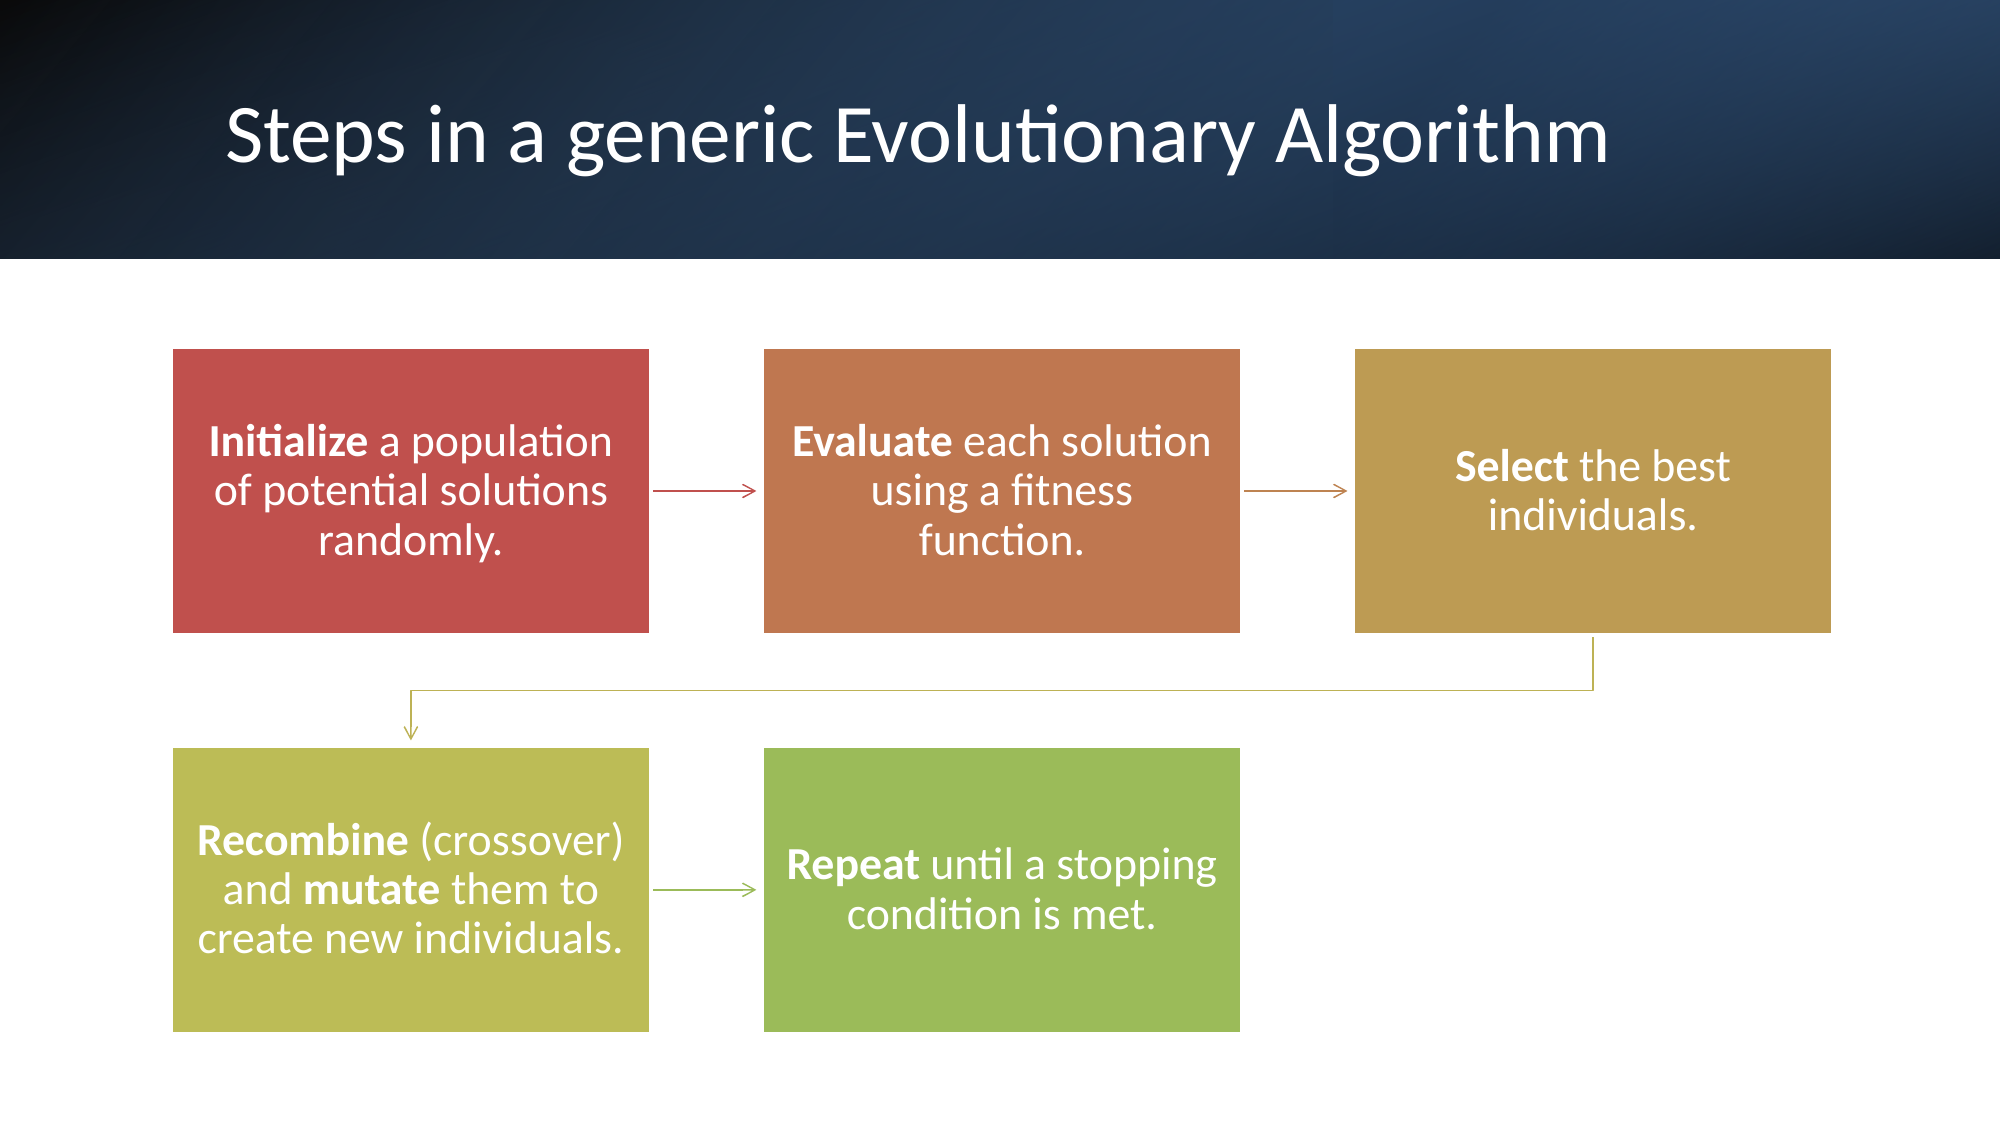

# Steps in a generic Evolutionary Algorithm

Initialize a population of potential solutions randomly.

Evaluate each solution using a fitness function.

Select the best individuals.

Recombine (crossover) and mutate them to create new individuals.
Repeat until a stopping condition is met.